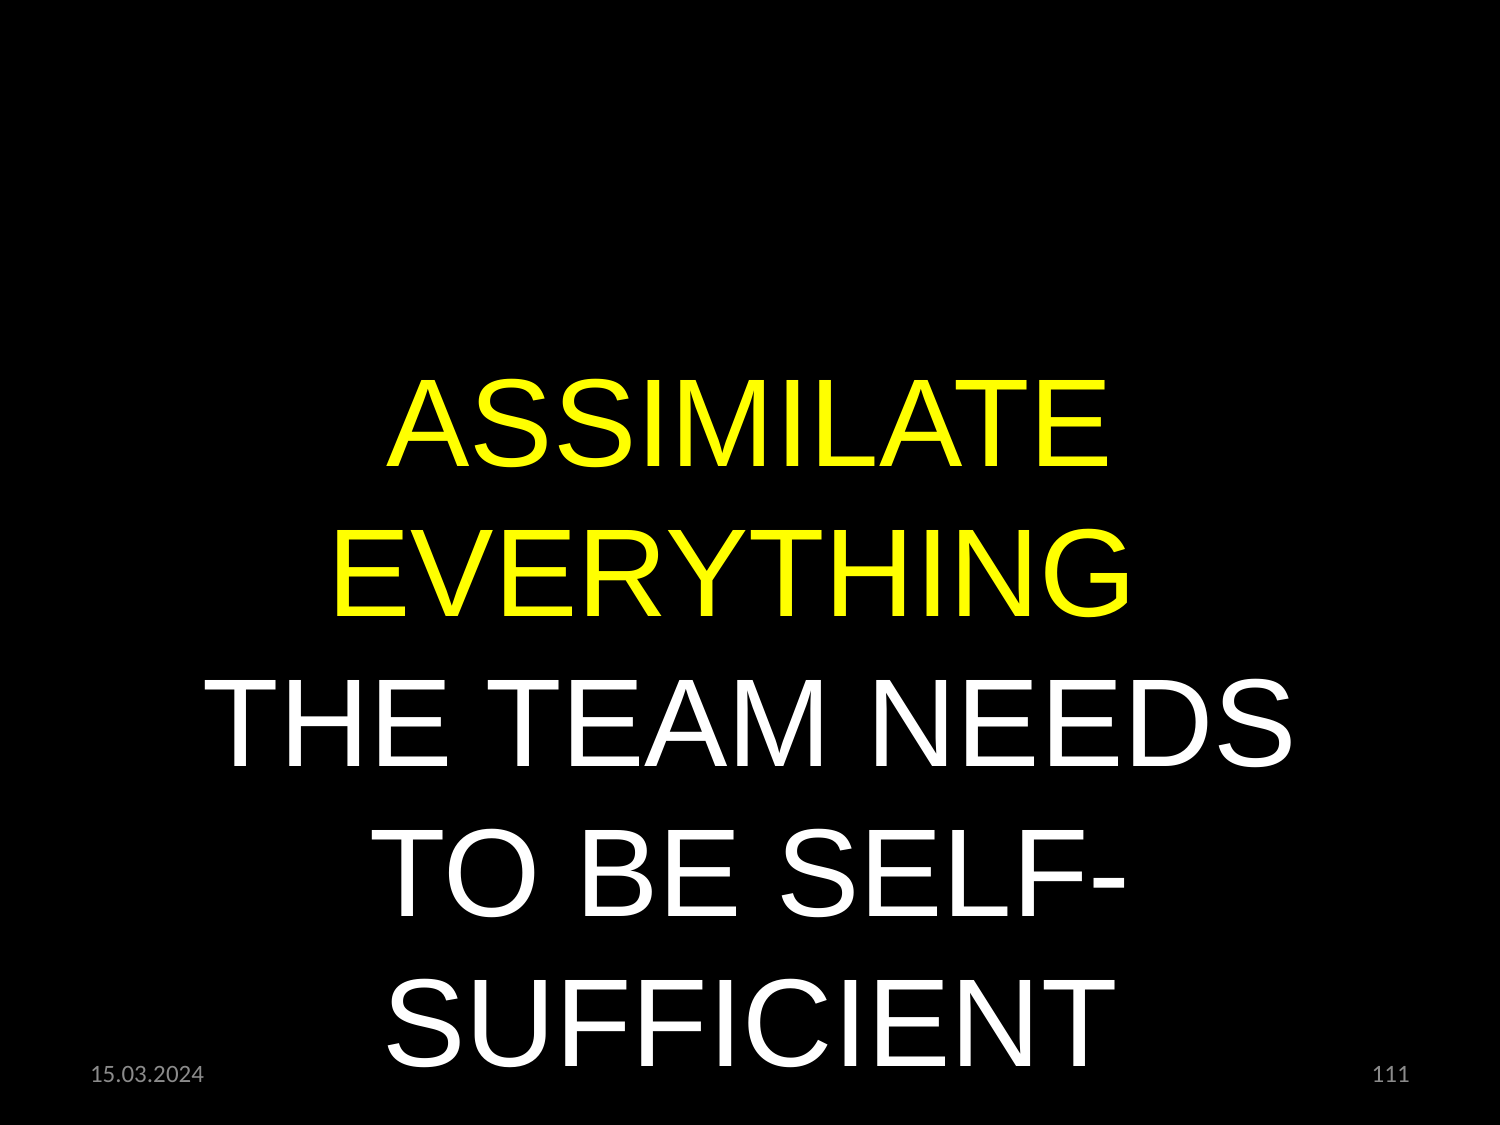

ASSIMILATE EVERYTHING
THE TEAM NEEDS
TO BE SELF-SUFFICIENT
15.03.2024
111